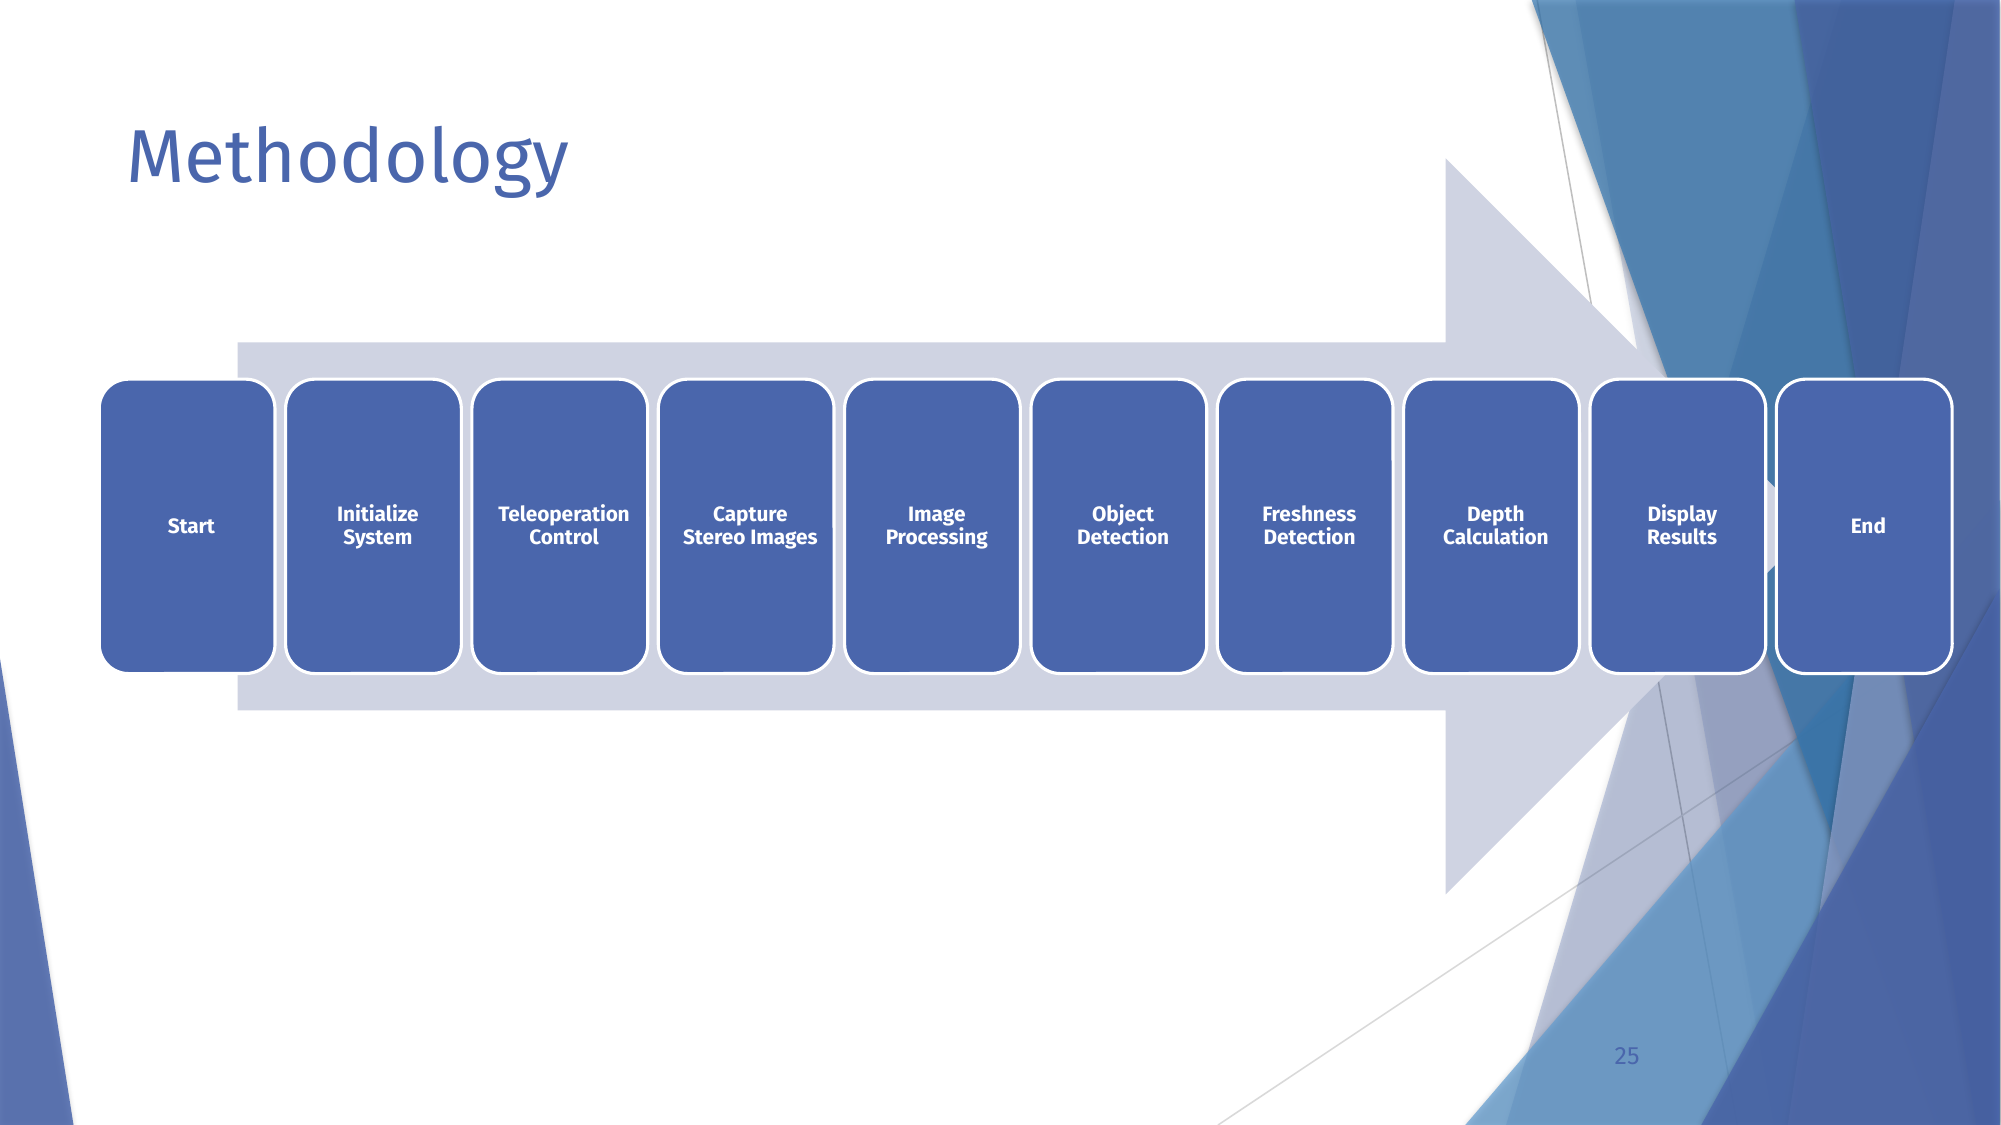

# Methodology
Start
Initialize System
Teleoperation Control
Capture Stereo Images
Image Processing
Object Detection
Freshness Detection
Depth Calculation
Display Results
End
25